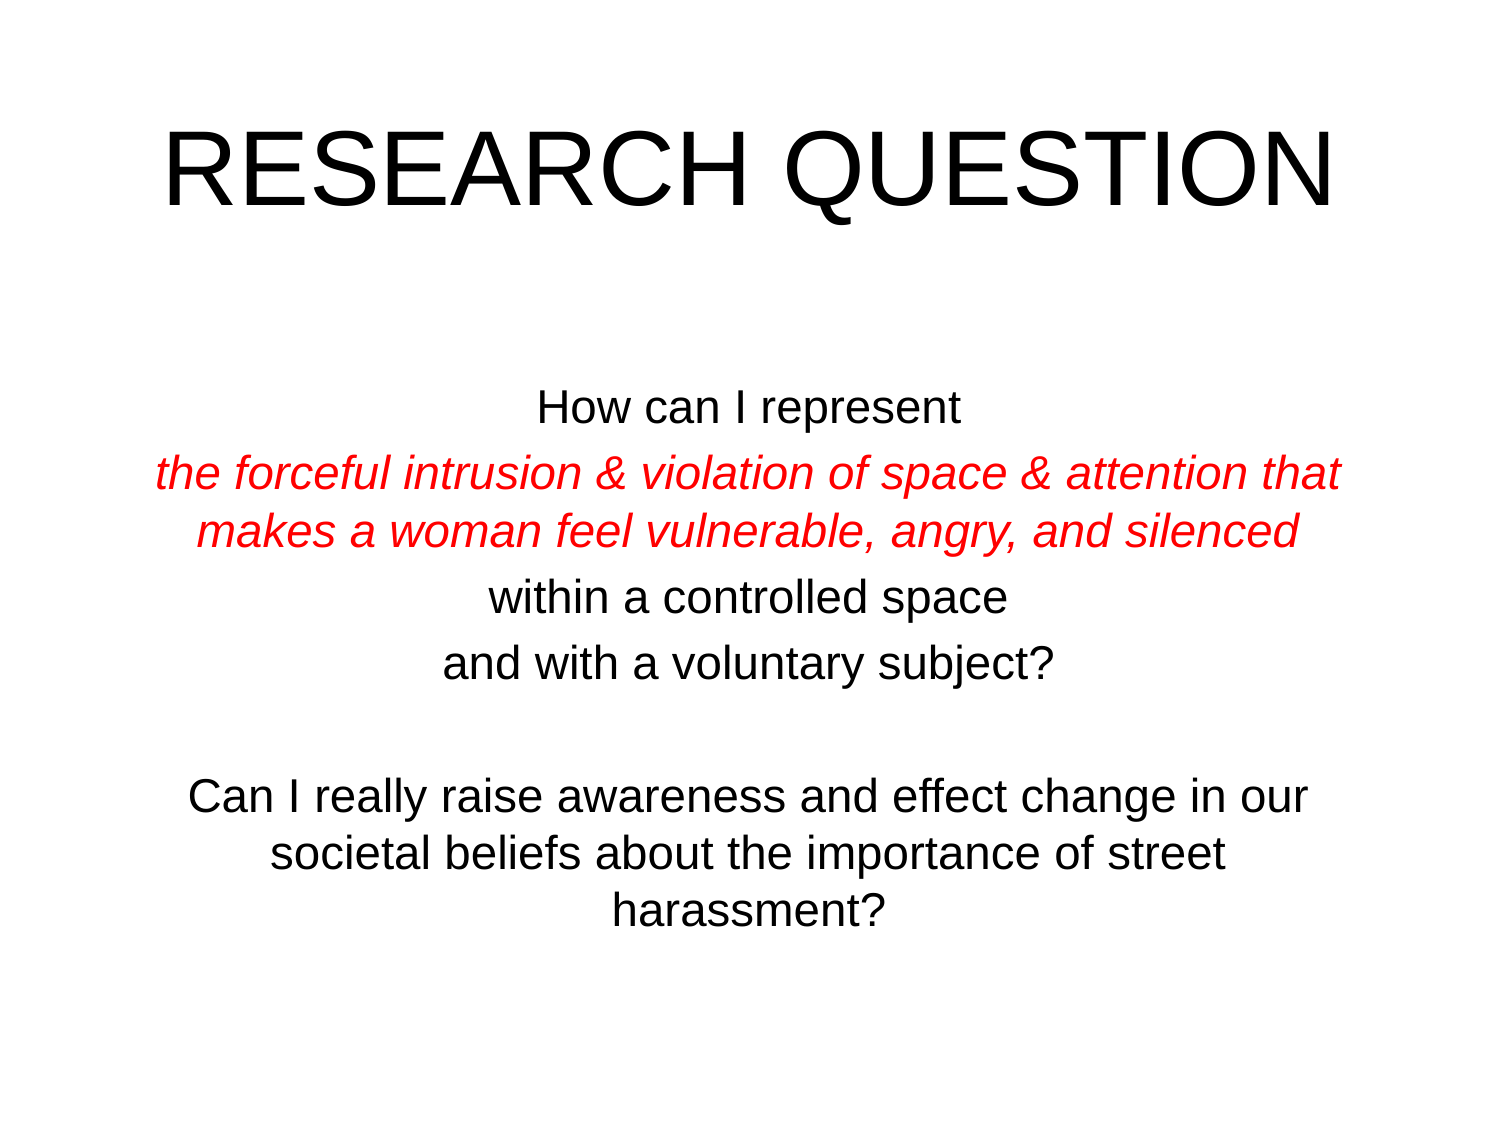

RESEARCH QUESTION
How can I represent
the forceful intrusion & violation of space & attention that makes a woman feel vulnerable, angry, and silenced
within a controlled space
and with a voluntary subject?

Can I really raise awareness and effect change in our societal beliefs about the importance of street harassment?